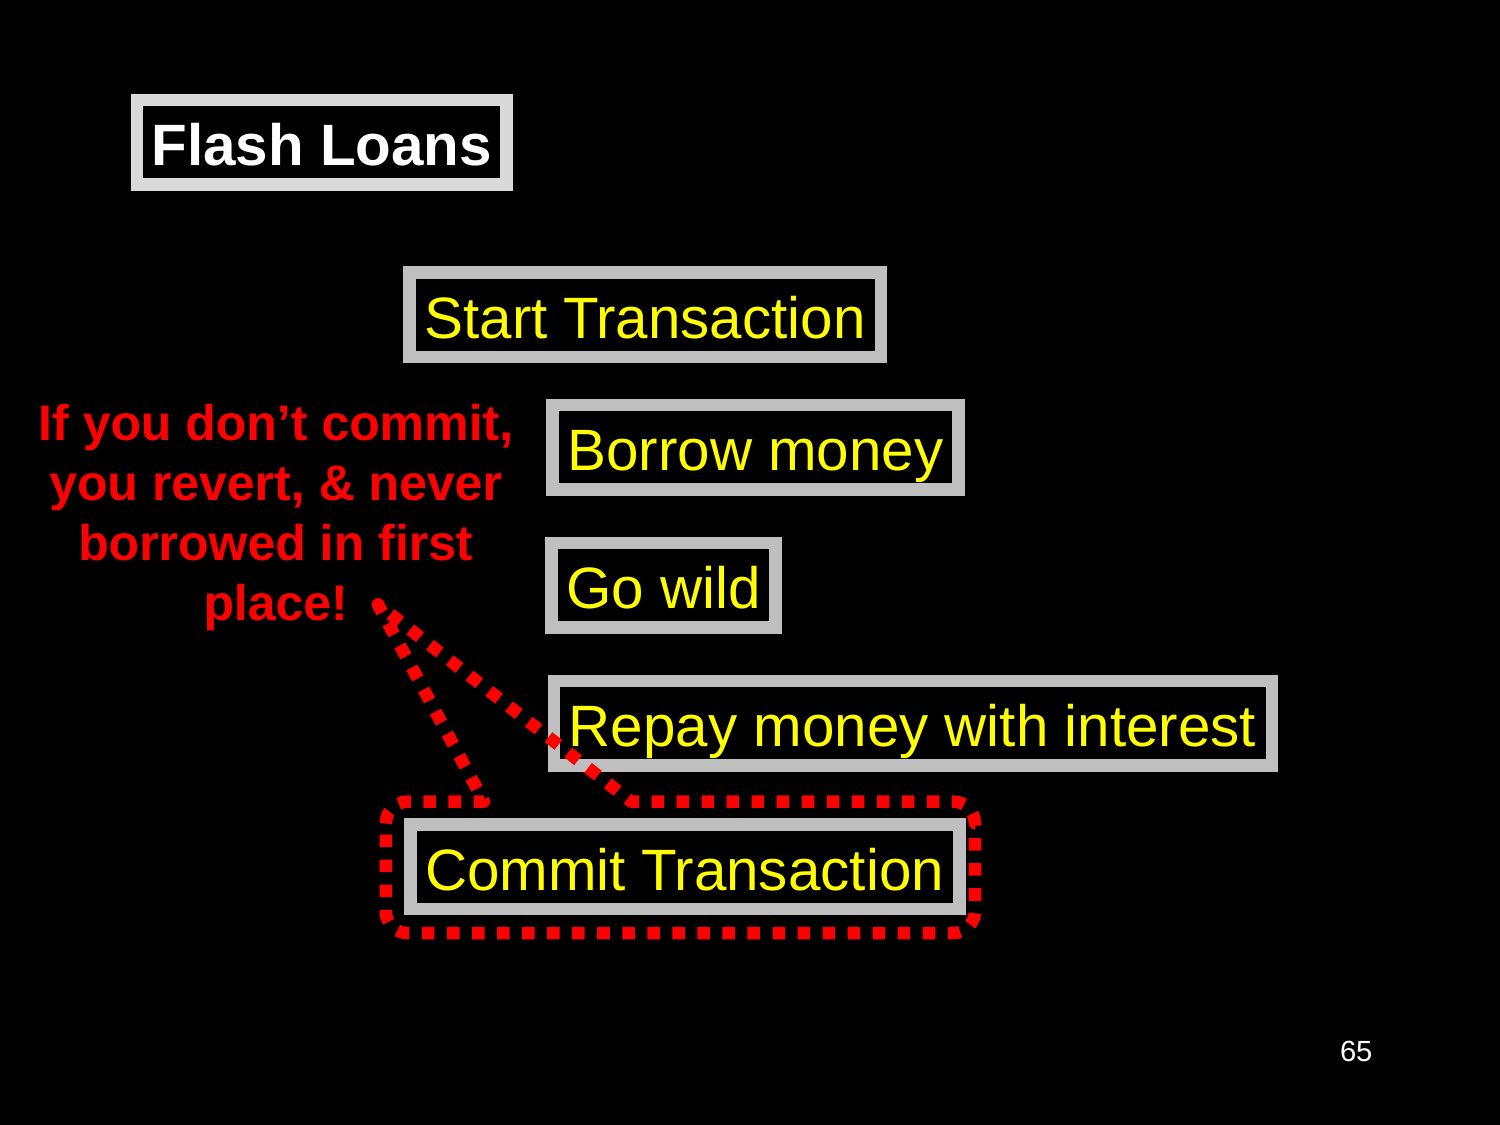

Flash Loans
Start Transaction
If you don’t commit, you revert, & never borrowed in first place!
Borrow money
Go wild
Repay money with interest

Commit Transaction
65